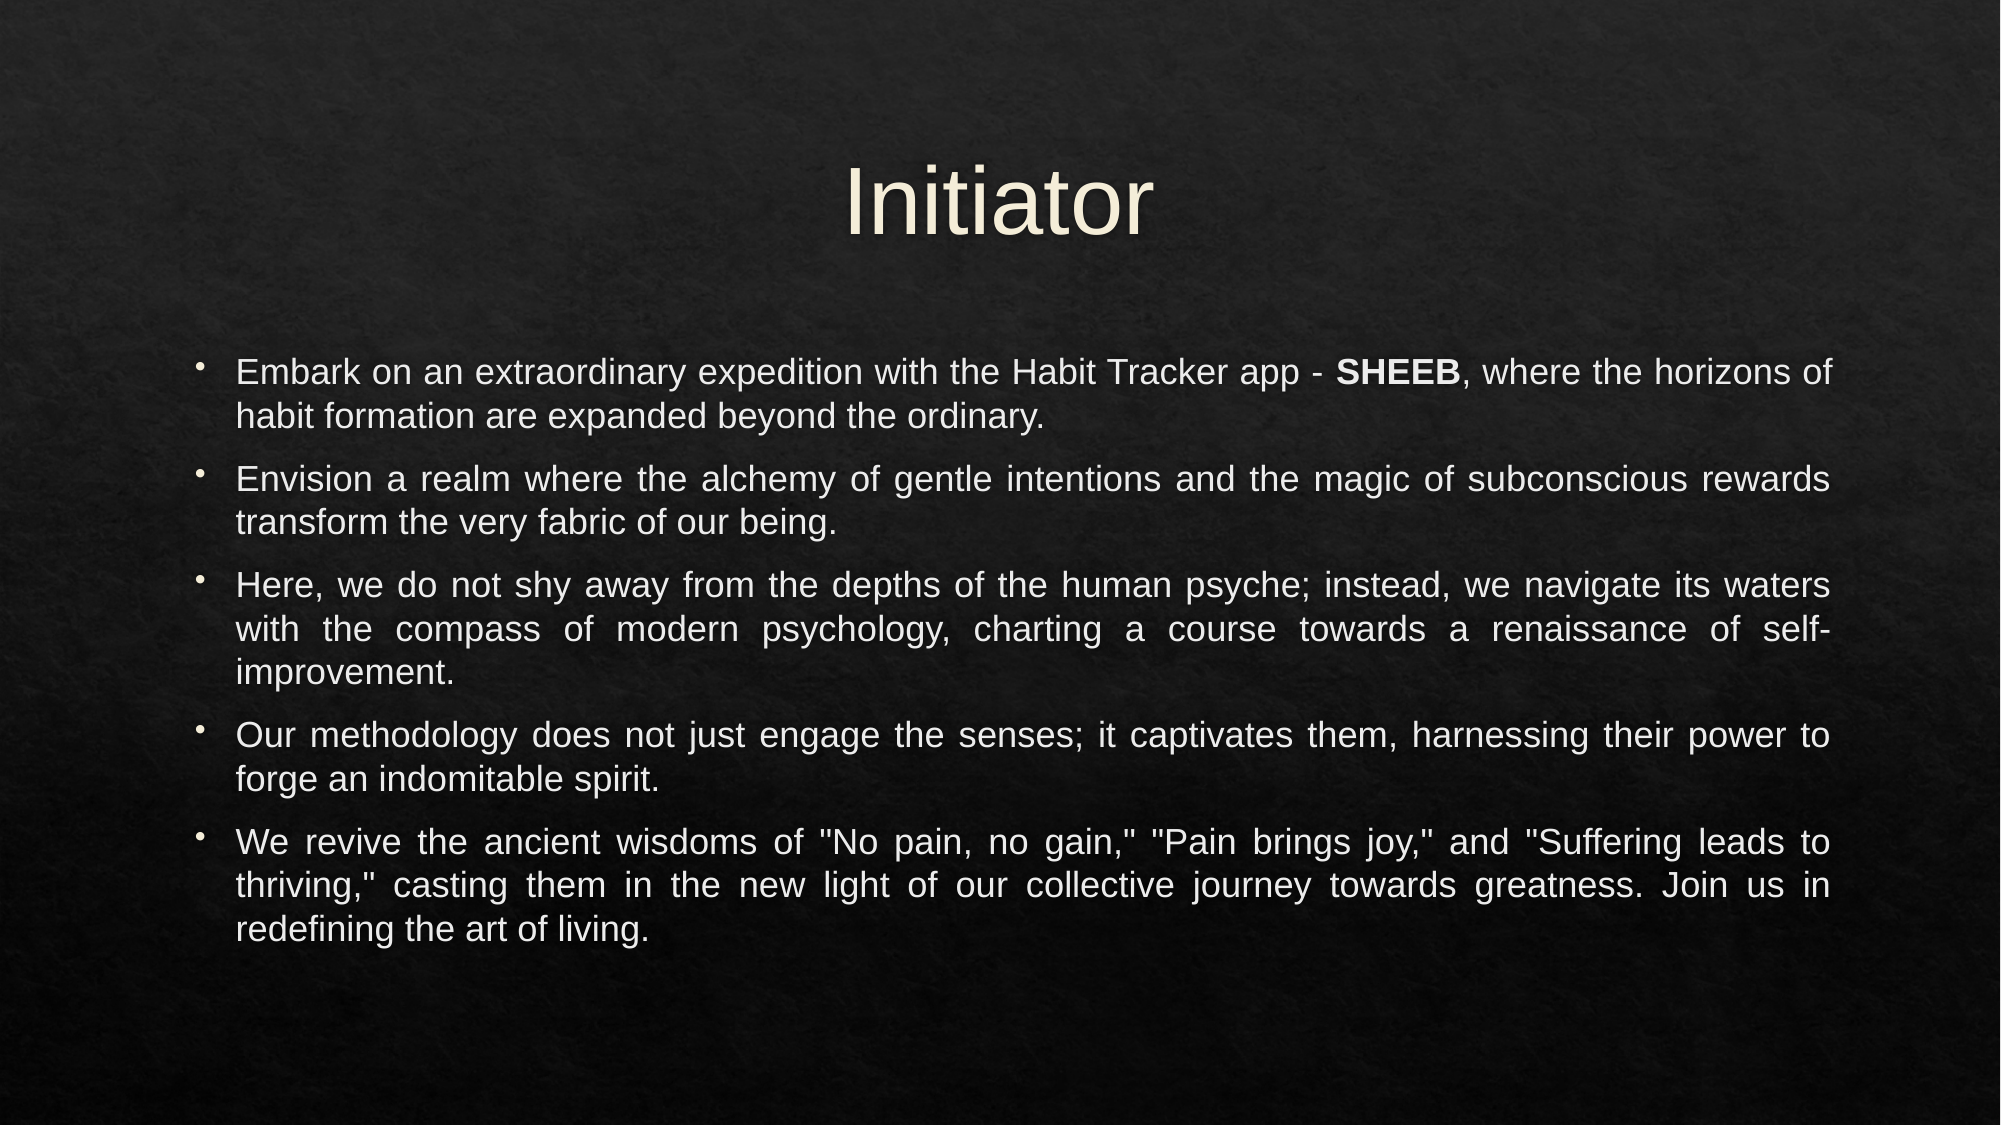

# Initiator
Embark on an extraordinary expedition with the Habit Tracker app - SHEEB, where the horizons of habit formation are expanded beyond the ordinary.
Envision a realm where the alchemy of gentle intentions and the magic of subconscious rewards transform the very fabric of our being.
Here, we do not shy away from the depths of the human psyche; instead, we navigate its waters with the compass of modern psychology, charting a course towards a renaissance of self-improvement.
Our methodology does not just engage the senses; it captivates them, harnessing their power to forge an indomitable spirit.
We revive the ancient wisdoms of "No pain, no gain," "Pain brings joy," and "Suffering leads to thriving," casting them in the new light of our collective journey towards greatness. Join us in redefining the art of living.